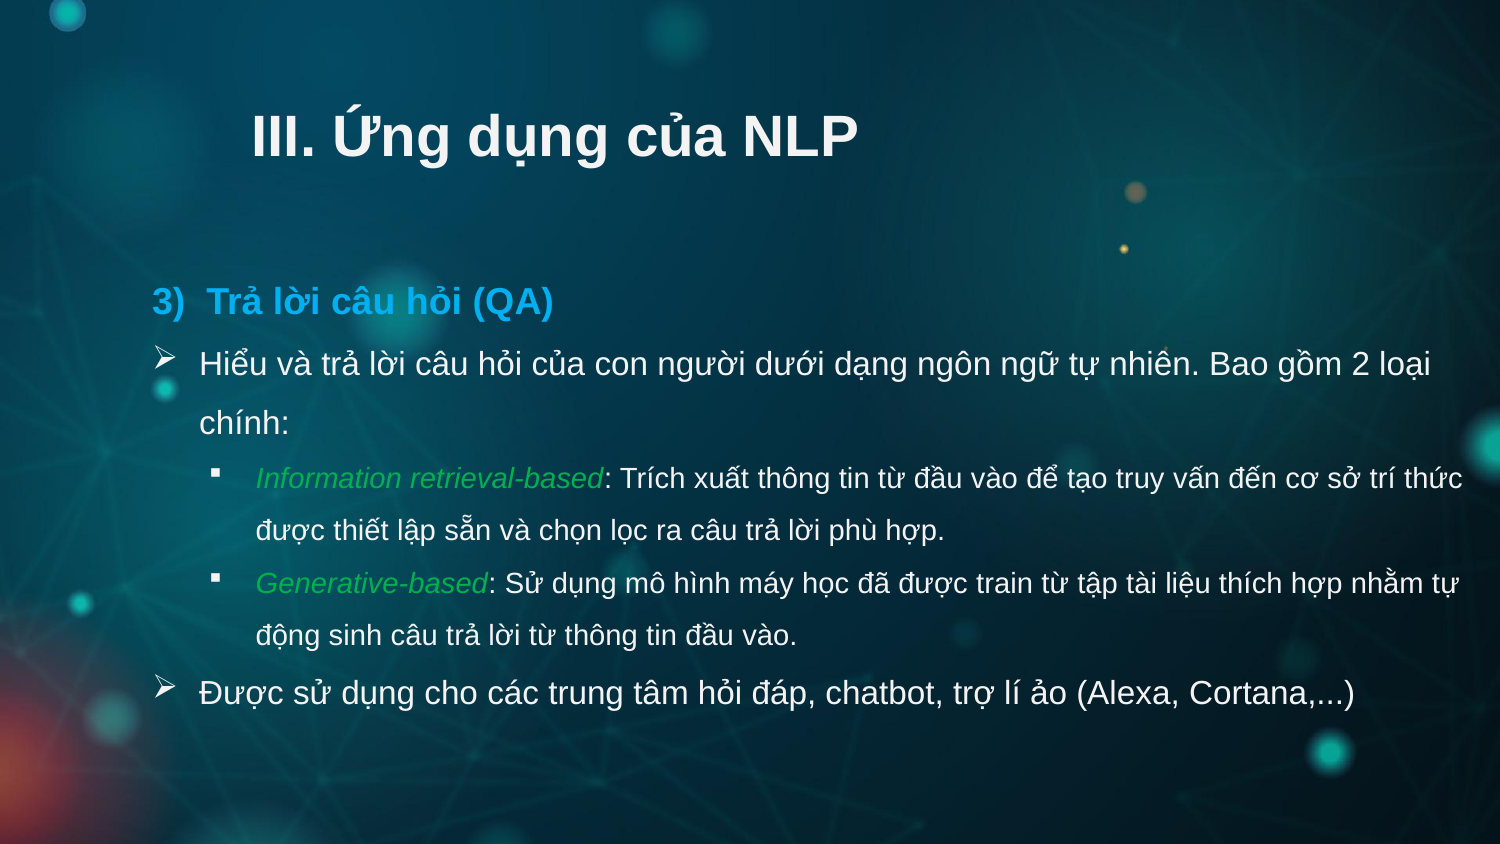

III. Ứng dụng của NLP
3)  Trả lời câu hỏi (QA)
Hiểu và trả lời câu hỏi của con người dưới dạng ngôn ngữ tự nhiên. Bao gồm 2 loại chính:
Information retrieval-based: Trích xuất thông tin từ đầu vào để tạo truy vấn đến cơ sở trí thức được thiết lập sẵn và chọn lọc ra câu trả lời phù hợp.
Generative-based: Sử dụng mô hình máy học đã được train từ tập tài liệu thích hợp nhằm tự động sinh câu trả lời từ thông tin đầu vào.
Được sử dụng cho các trung tâm hỏi đáp, chatbot, trợ lí ảo (Alexa, Cortana,...)